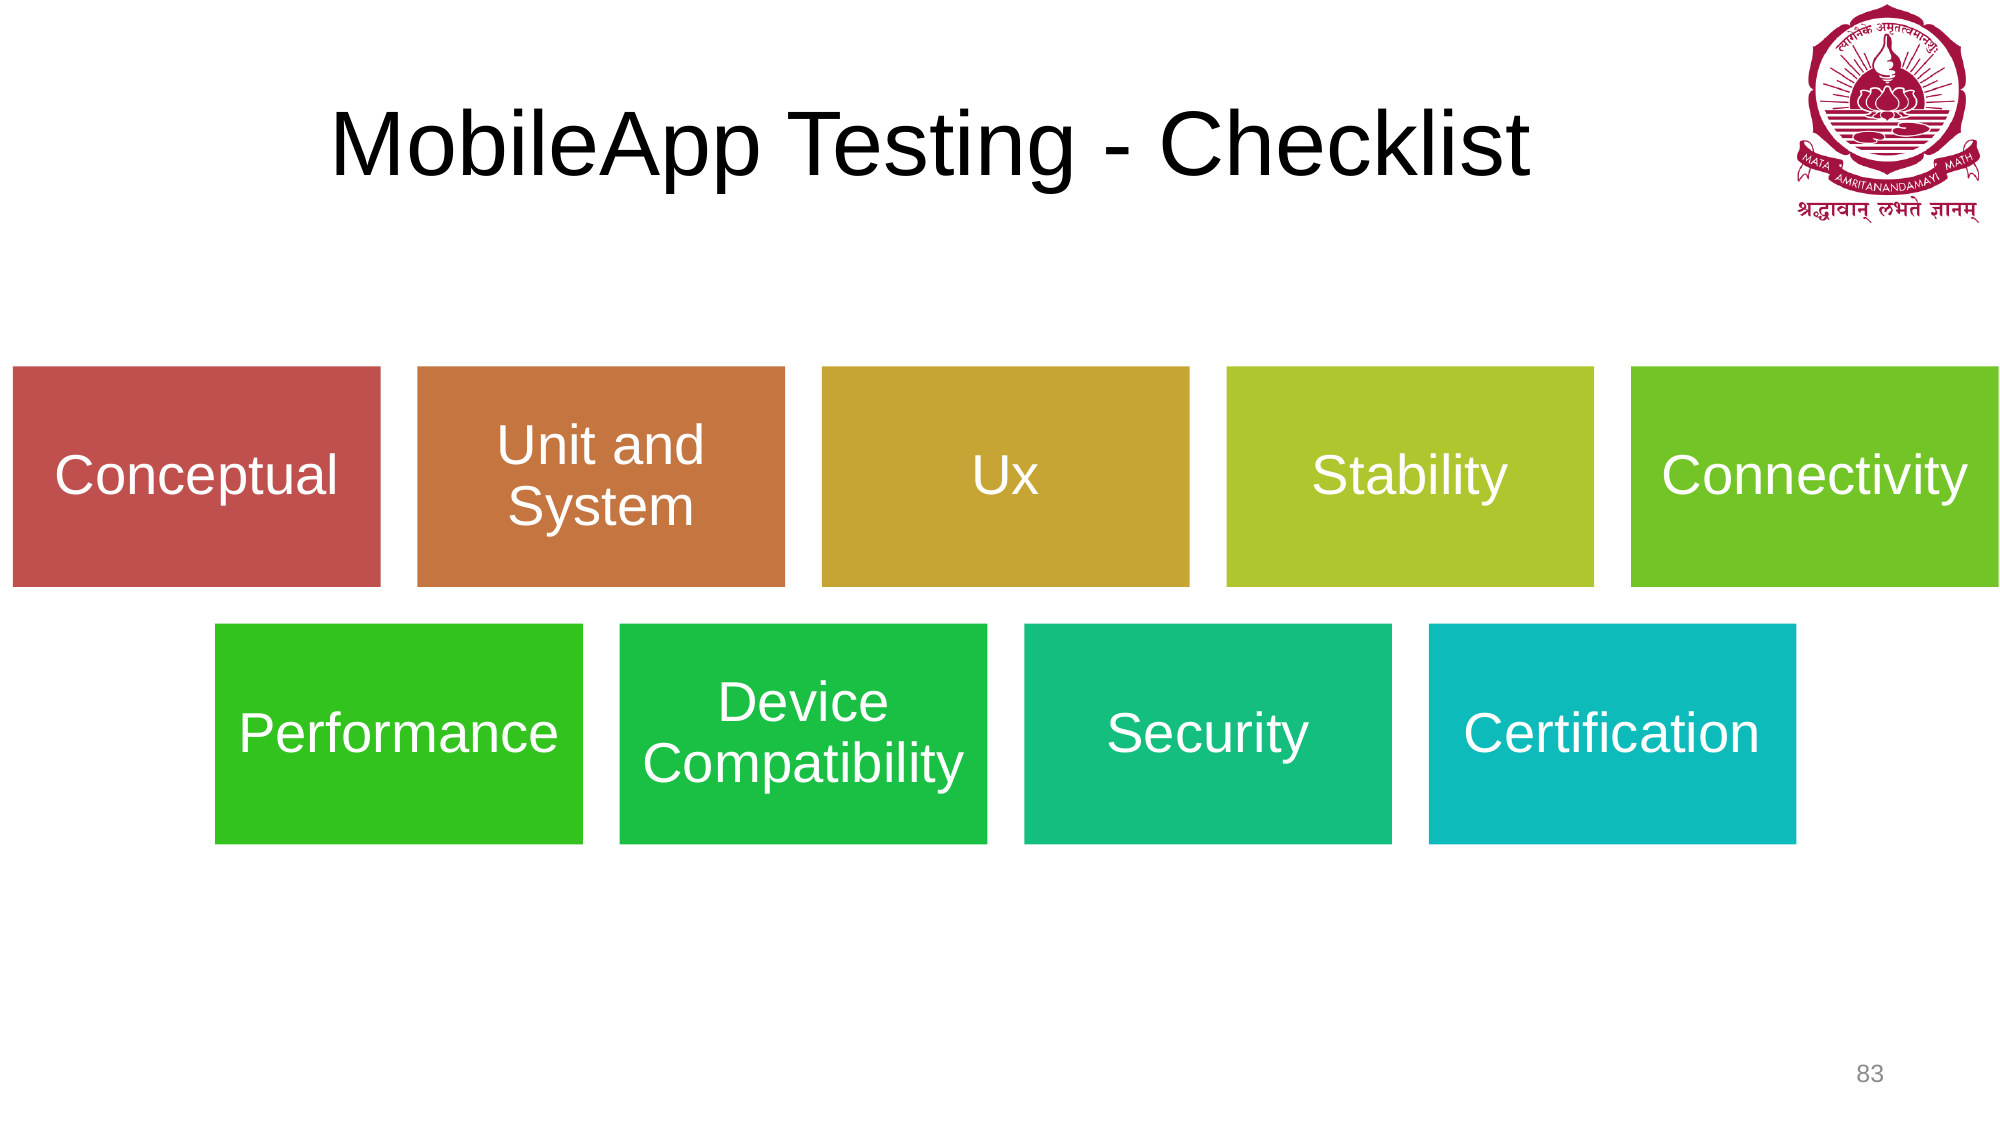

# MobileApp Testing - Checklist
Conceptual
Unit and System
Ux
Stability
Connectivity
Performance
Device Compatibility
Security
Certification
83